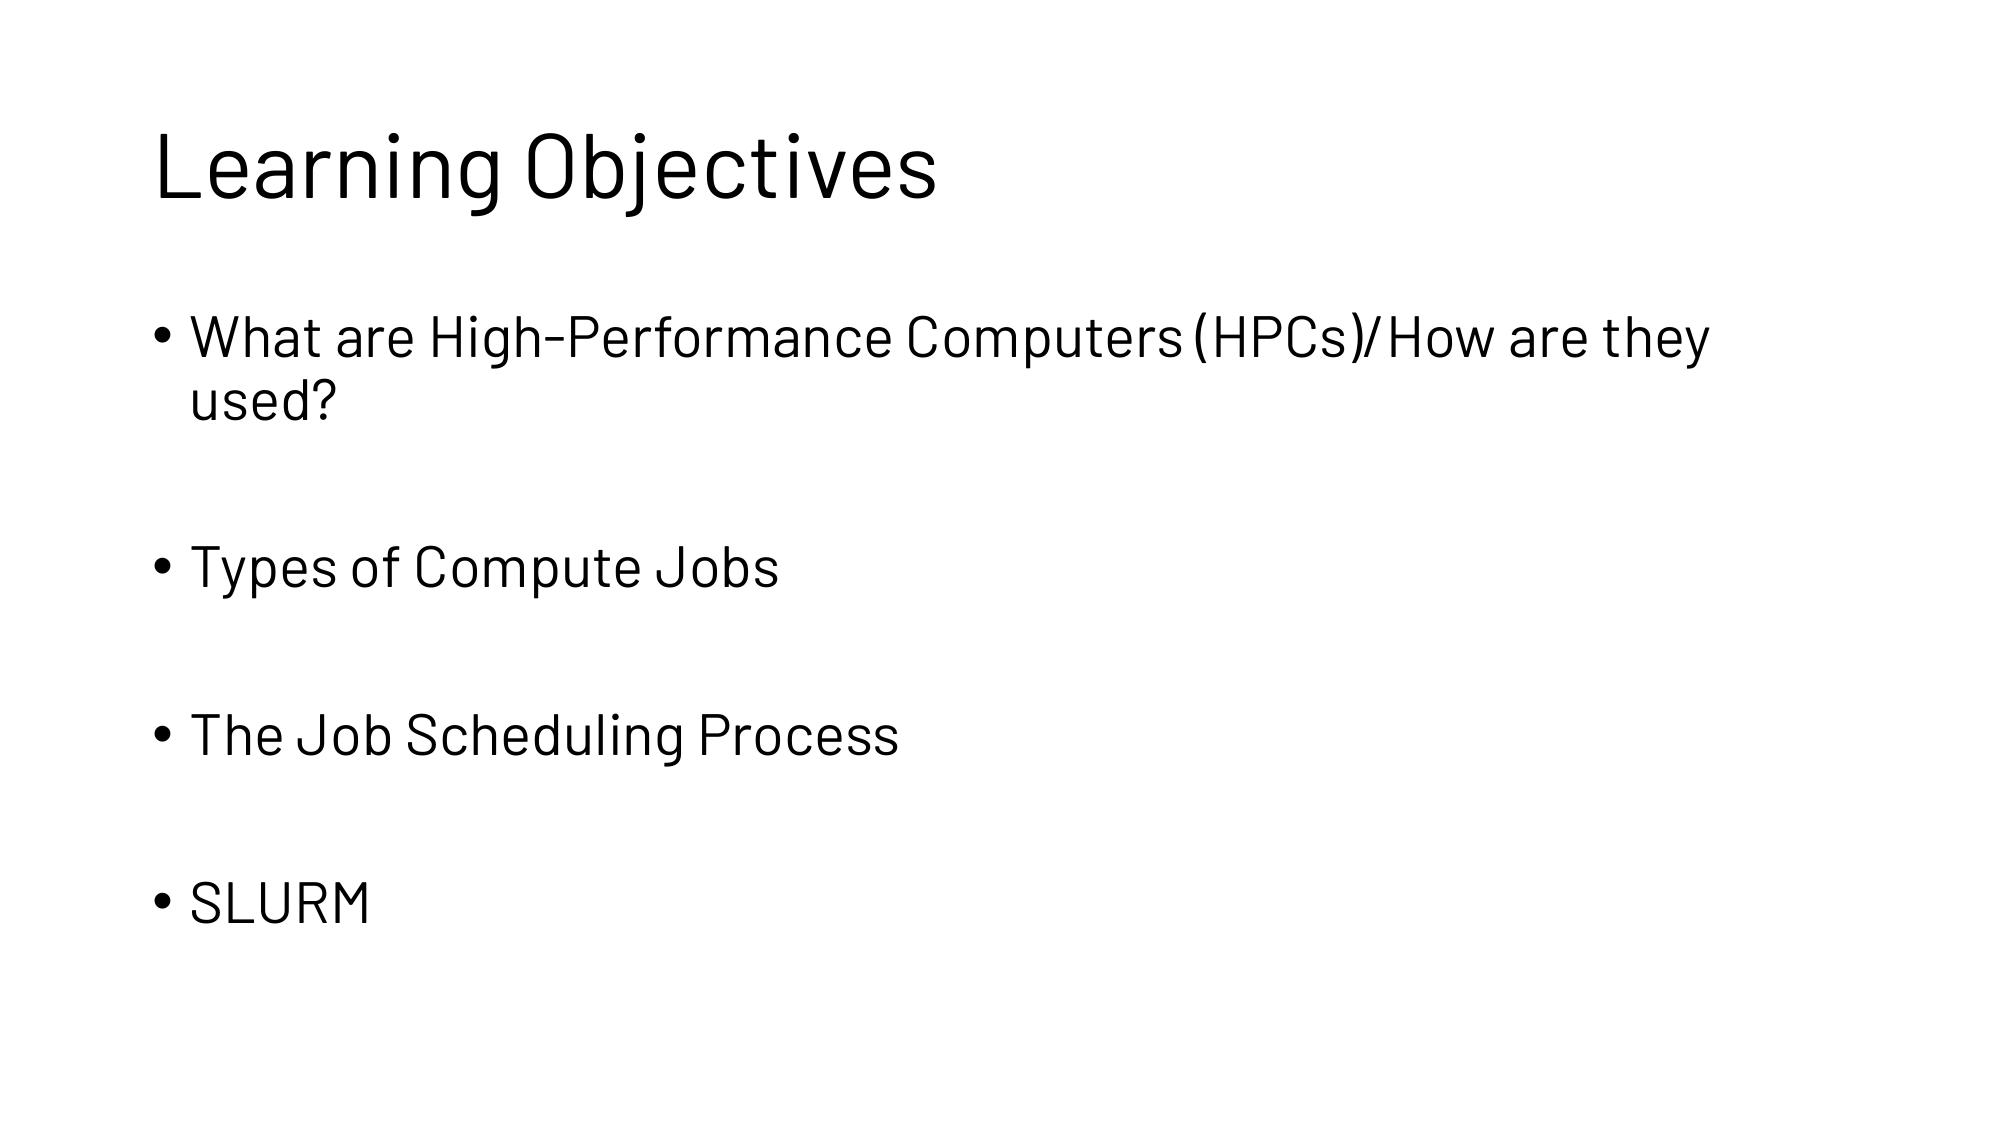

# Learning Objectives
What are High-Performance Computers (HPCs)/How are they used?

Types of Compute Jobs

The Job Scheduling Process

SLURM